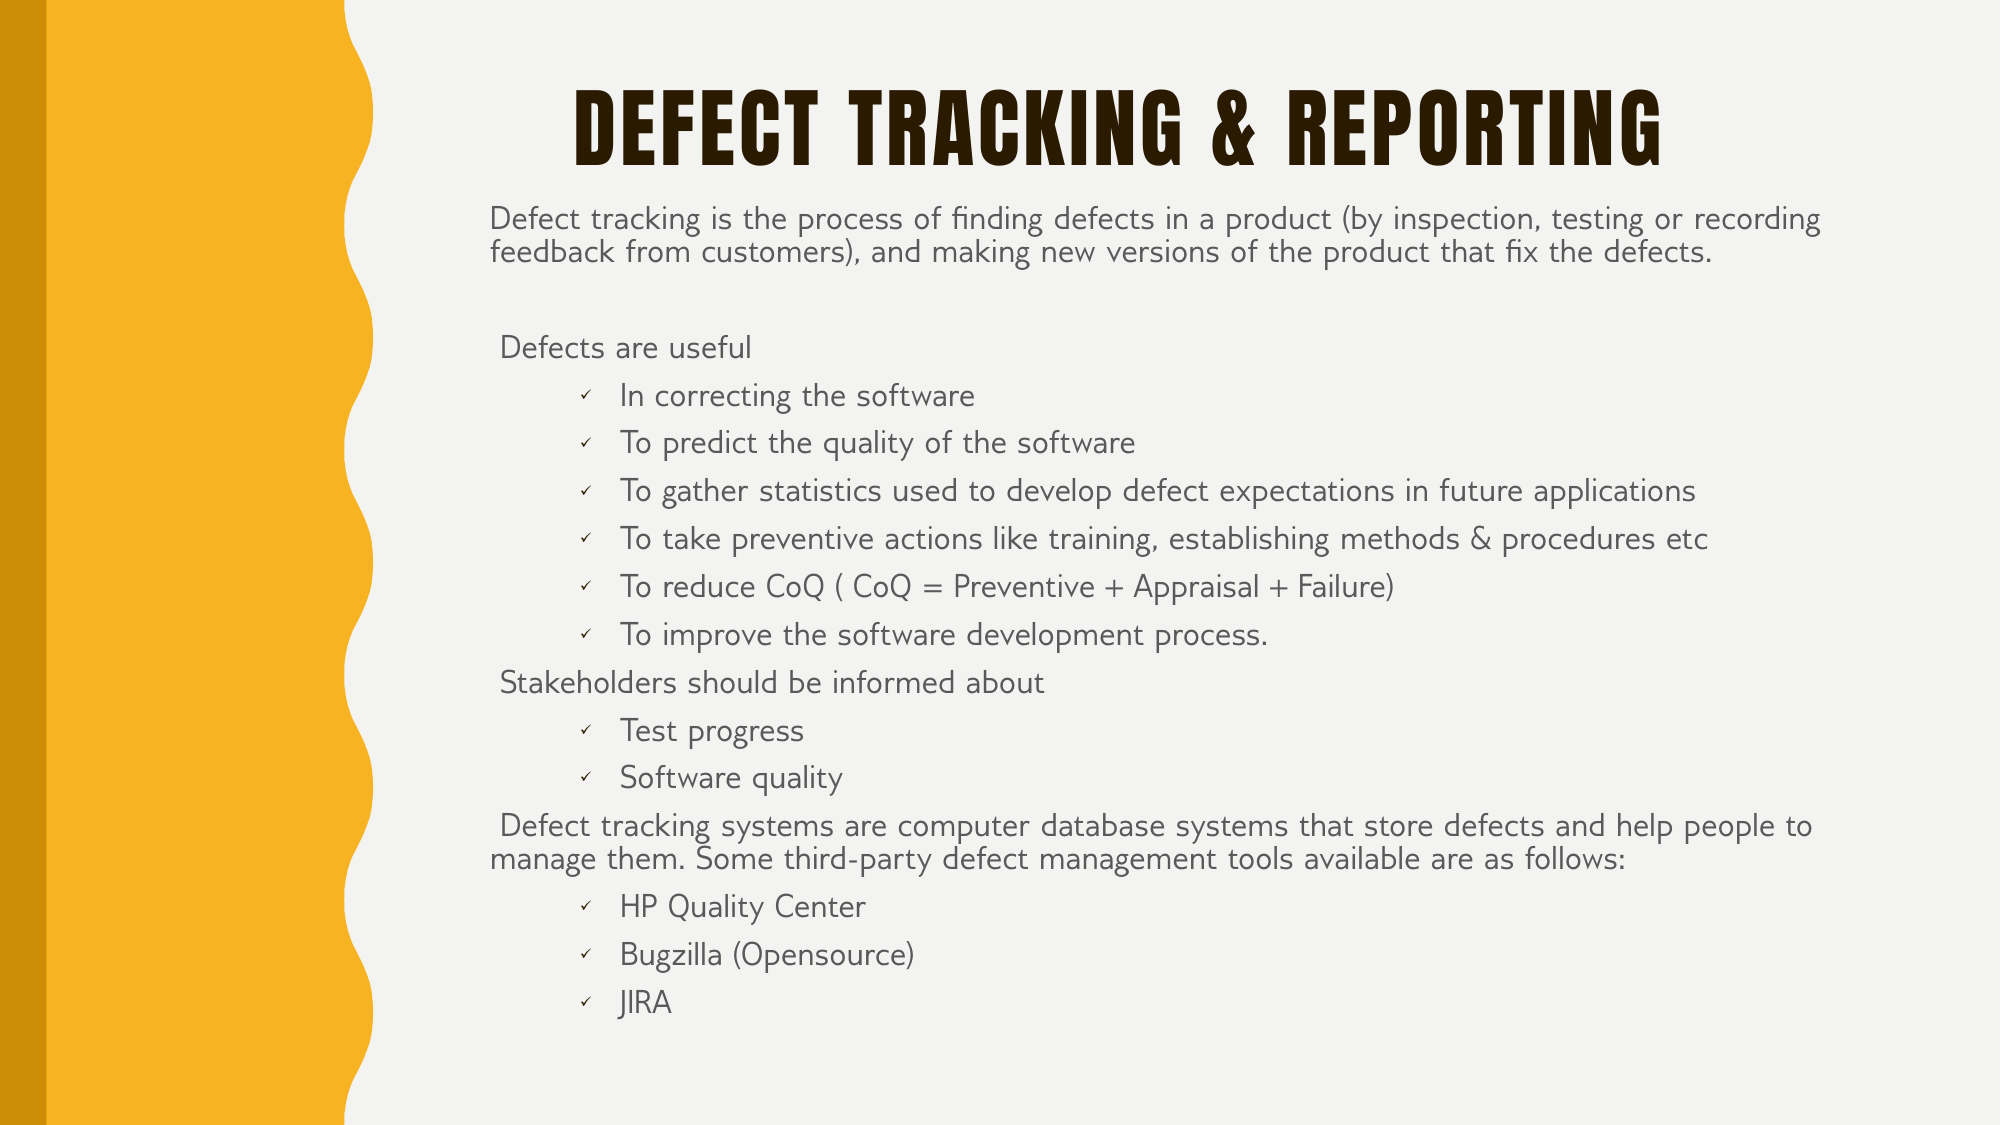

Defect Tracking & Reporting
Defect tracking is the process of finding defects in a product (by inspection, testing or recording feedback from customers), and making new versions of the product that fix the defects.

 Defects are useful
In correcting the software
To predict the quality of the software
To gather statistics used to develop defect expectations in future applications
To take preventive actions like training, establishing methods & procedures etc
To reduce CoQ ( CoQ = Preventive + Appraisal + Failure)
To improve the software development process.
 Stakeholders should be informed about
Test progress
Software quality
 Defect tracking systems are computer database systems that store defects and help people to manage them. Some third-party defect management tools available are as follows:
HP Quality Center
Bugzilla (Opensource)
JIRA